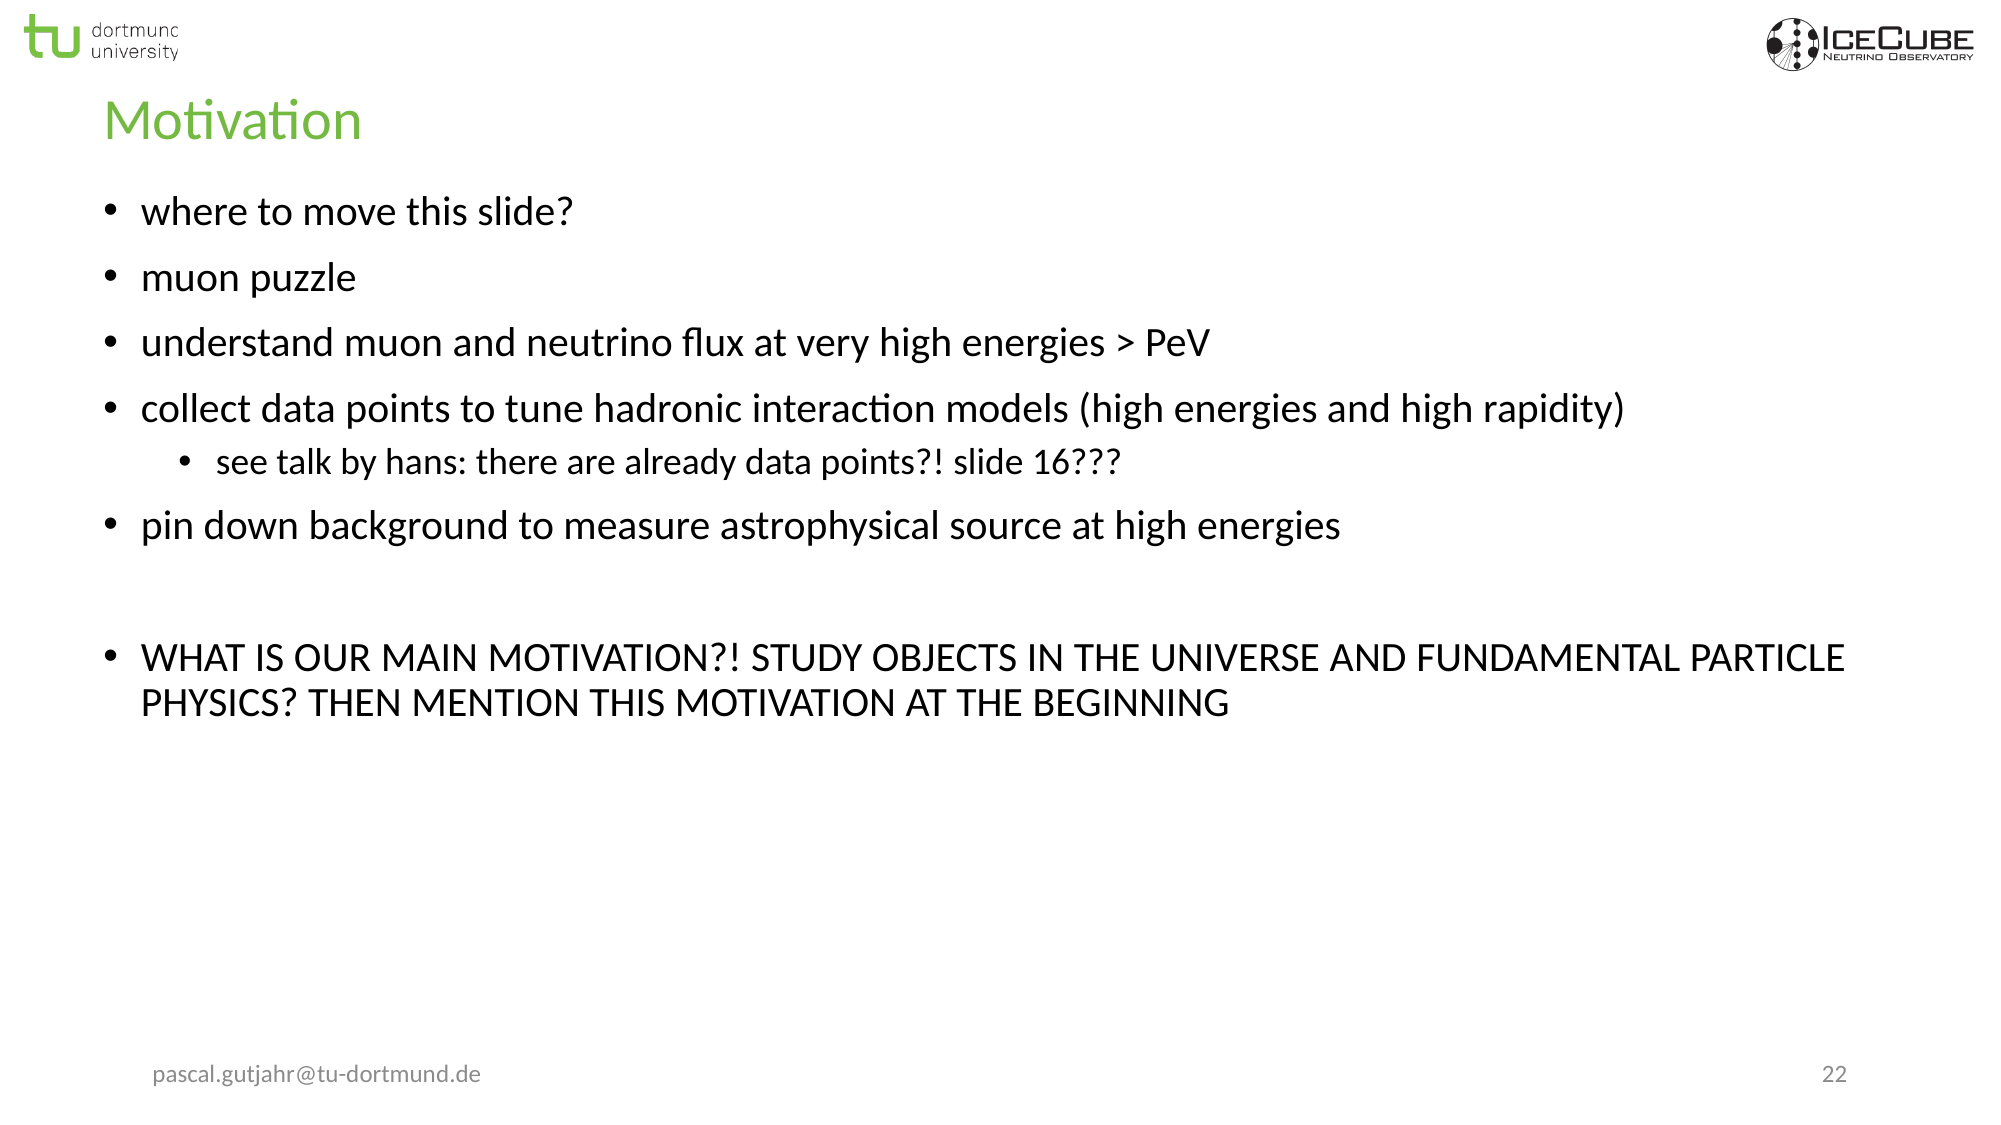

# Motivation
where to move this slide?
muon puzzle
understand muon and neutrino flux at very high energies > PeV
collect data points to tune hadronic interaction models (high energies and high rapidity)
see talk by hans: there are already data points?! slide 16???
pin down background to measure astrophysical source at high energies

WHAT IS OUR MAIN MOTIVATION?! STUDY OBJECTS IN THE UNIVERSE AND FUNDAMENTAL PARTICLE PHYSICS? THEN MENTION THIS MOTIVATION AT THE BEGINNING
pascal.gutjahr@tu-dortmund.de
22